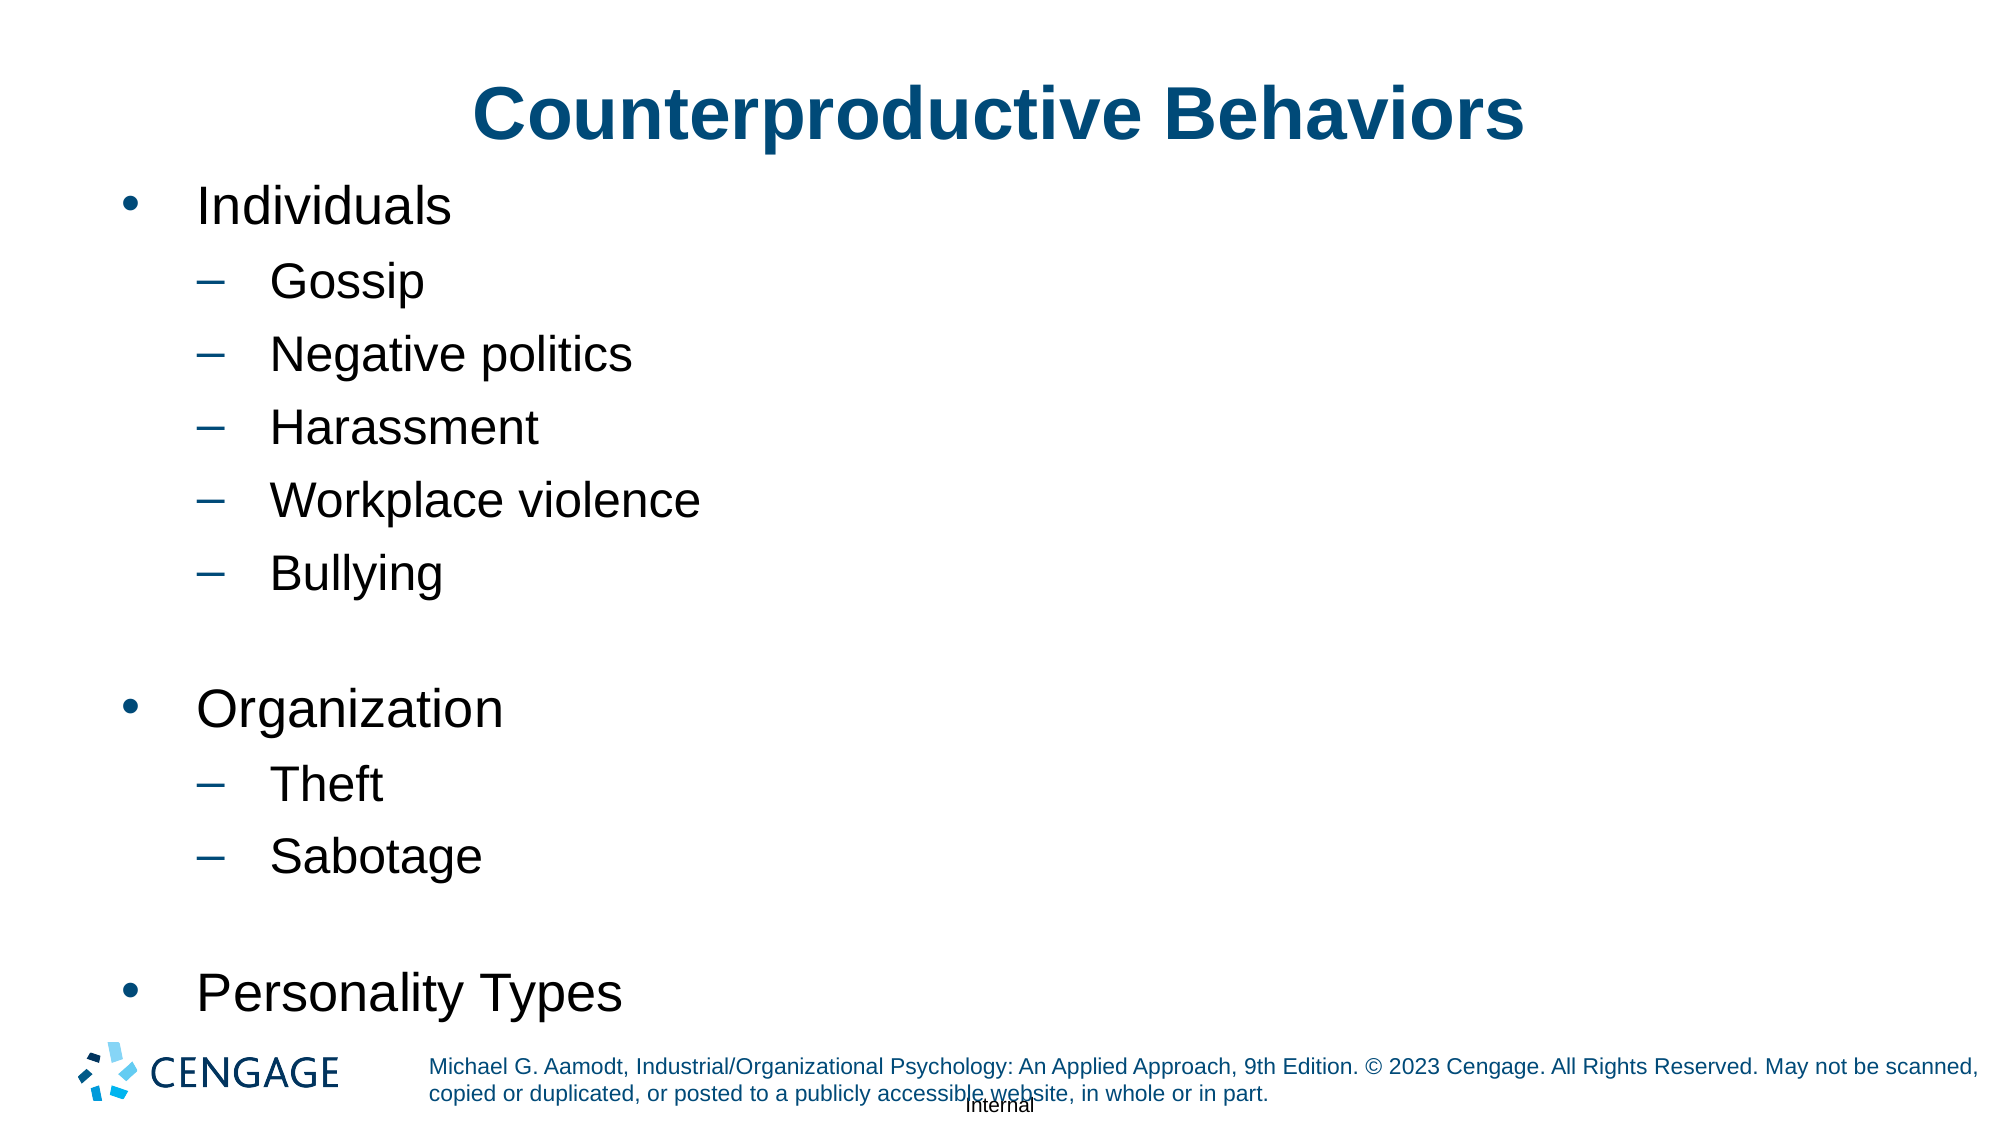

# Counterproductive Behaviors
Individuals
Gossip
Negative politics
Harassment
Workplace violence
Bullying
Organization
Theft
Sabotage
Personality Types